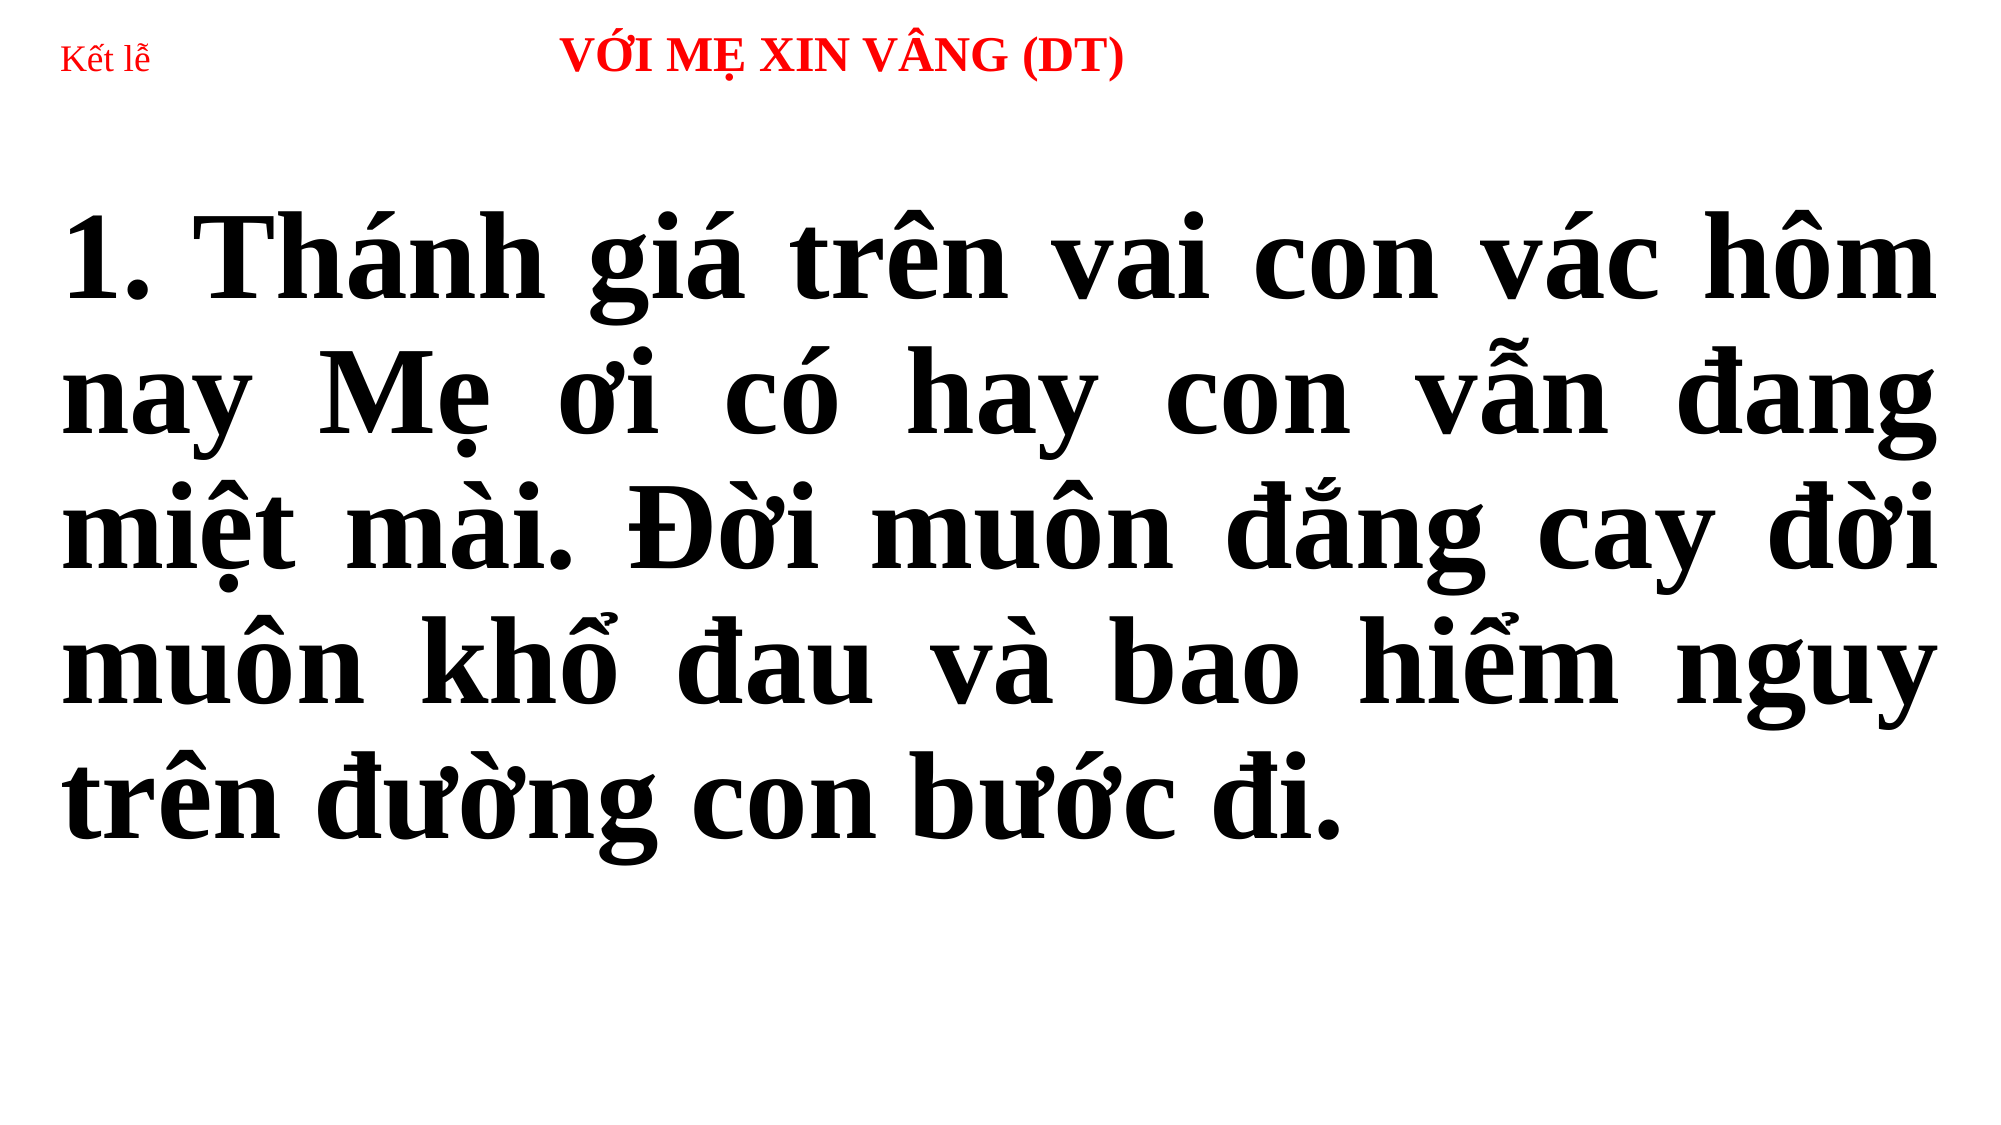

# Kết lễ                                           VỚI MẸ XIN VÂNG (DT)
1. Thánh giá trên vai con vác hôm nay Mẹ ơi có hay con vẫn đang miệt mài. Đời muôn đắng cay đời muôn khổ đau và bao hiểm nguy trên đường con bước đi.